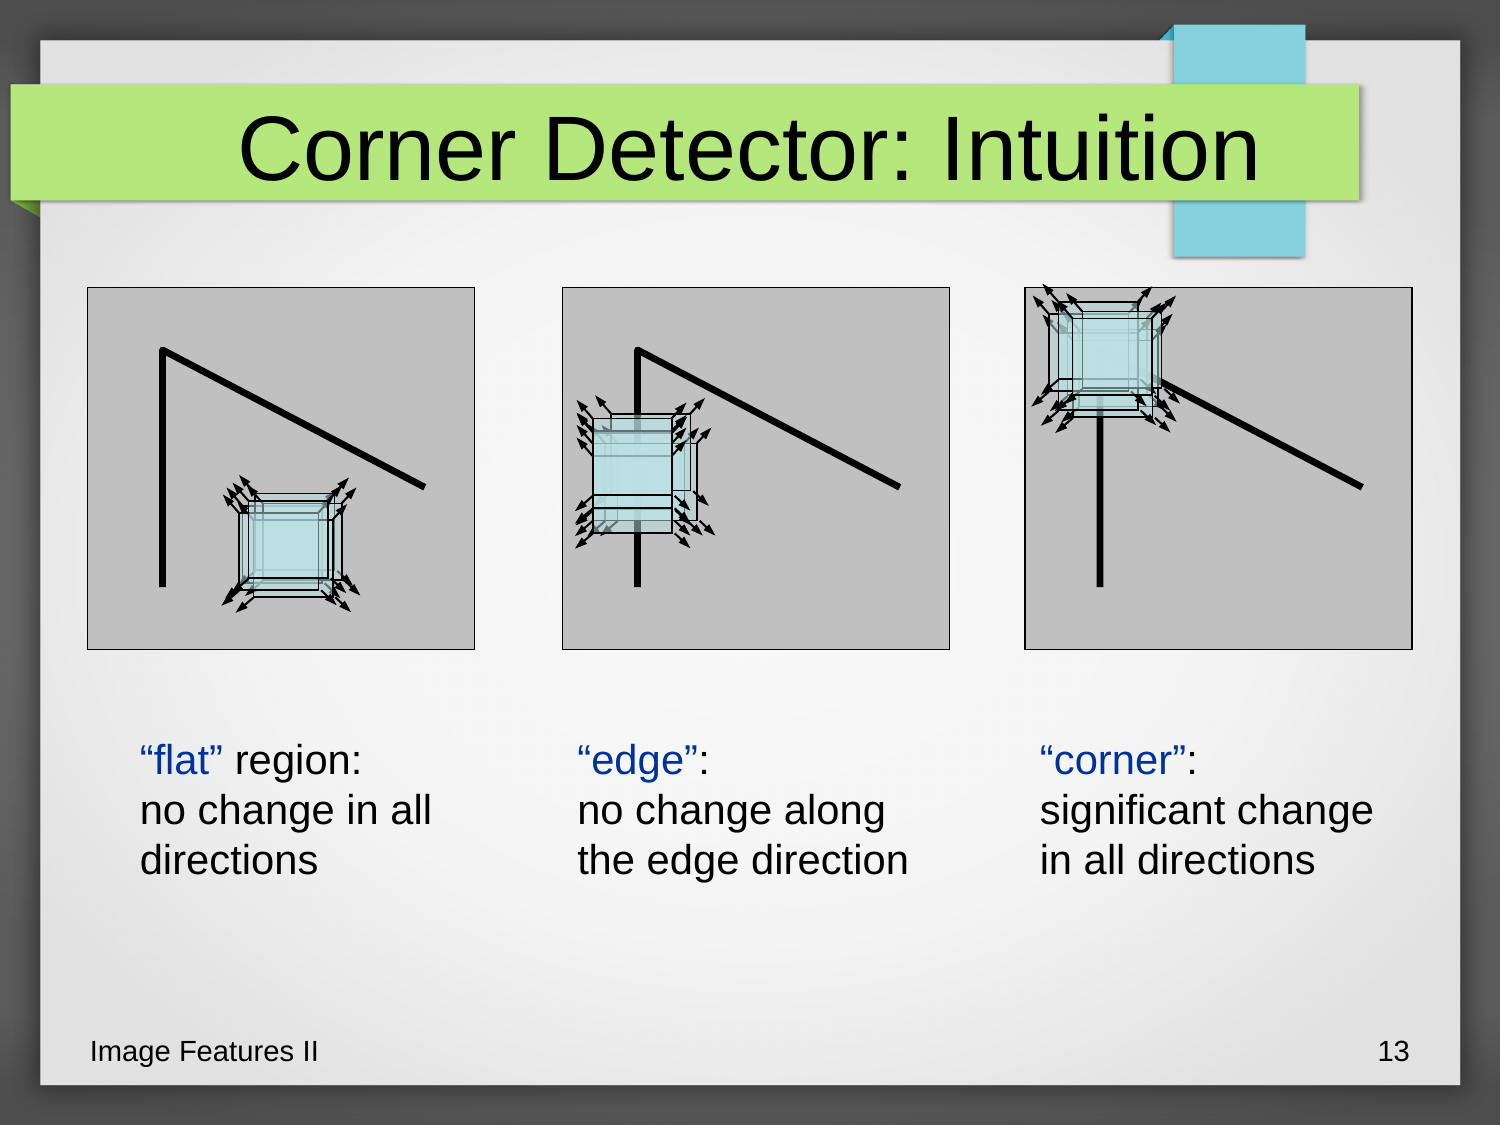

Corner Detector: Intuition

“flat” region:
no change in all directions
“edge”:
no change along the edge direction
“corner”:
significant change in all directions
Image Features II
13